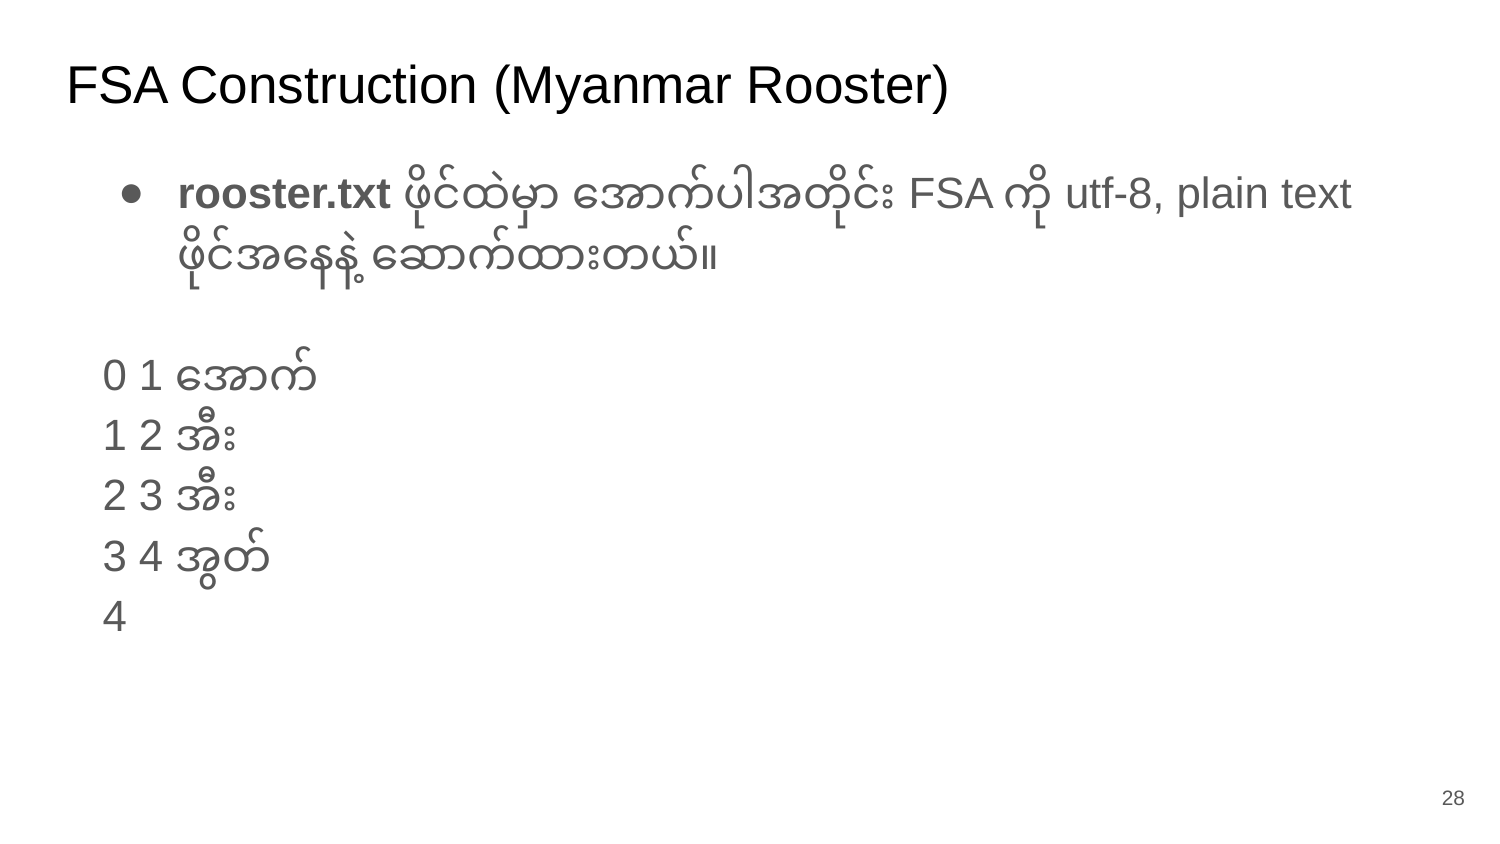

# FSA Construction (Myanmar Rooster)
rooster.txt ဖိုင်ထဲမှာ အောက်ပါအတိုင်း FSA ကို utf-8, plain text ဖိုင်အနေနဲ့ ဆောက်ထားတယ်။

0 1 အောက်
1 2 အီး
2 3 အီး
3 4 အွတ်
4

28